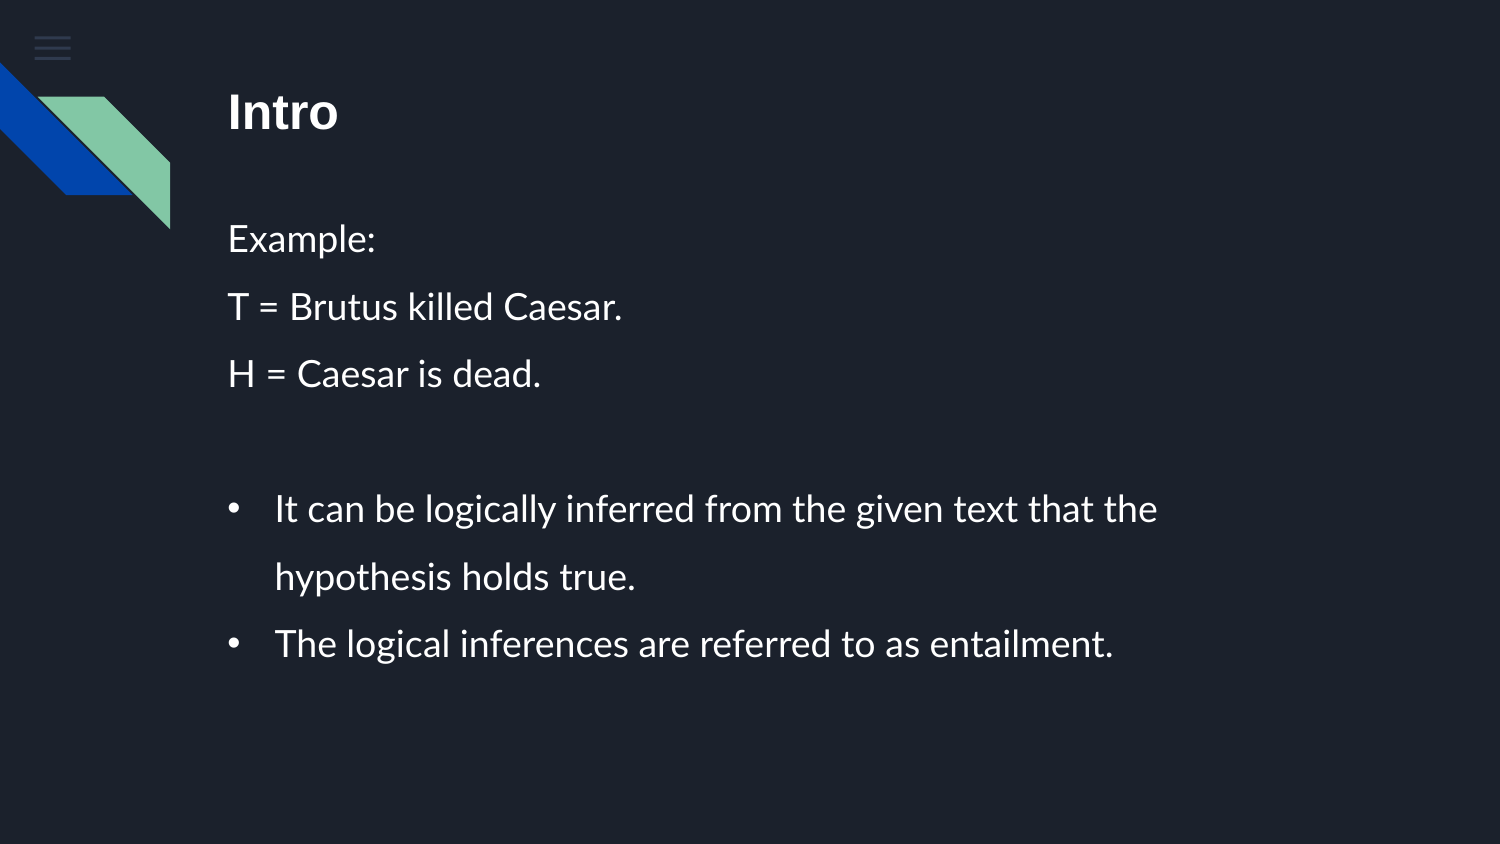

# Intro
Example:
T = Brutus killed Caesar.
H = Caesar is dead.

It can be logically inferred from the given text that the hypothesis holds true.
The logical inferences are referred to as entailment.